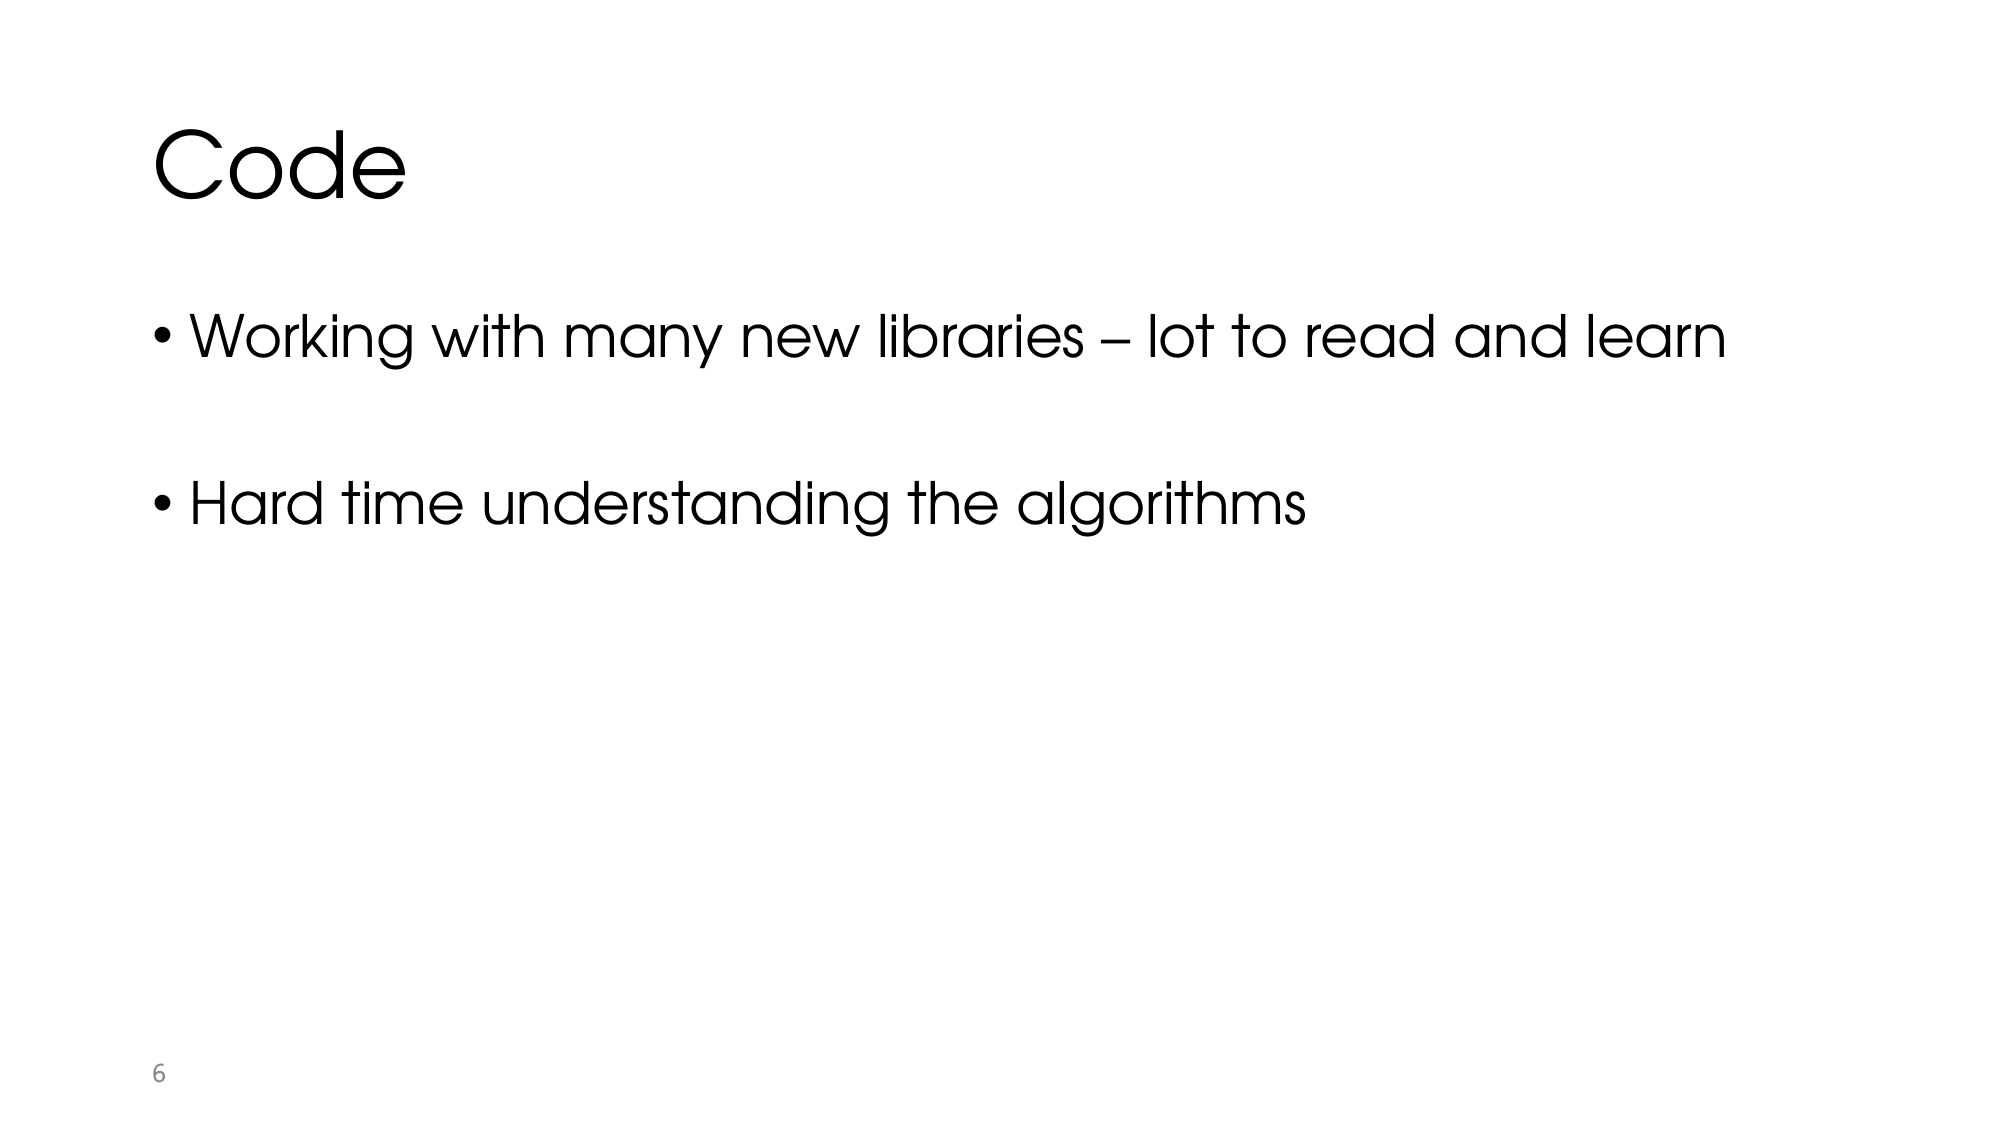

# Code
Working with many new libraries – lot to read and learn

Hard time understanding the algorithms
6